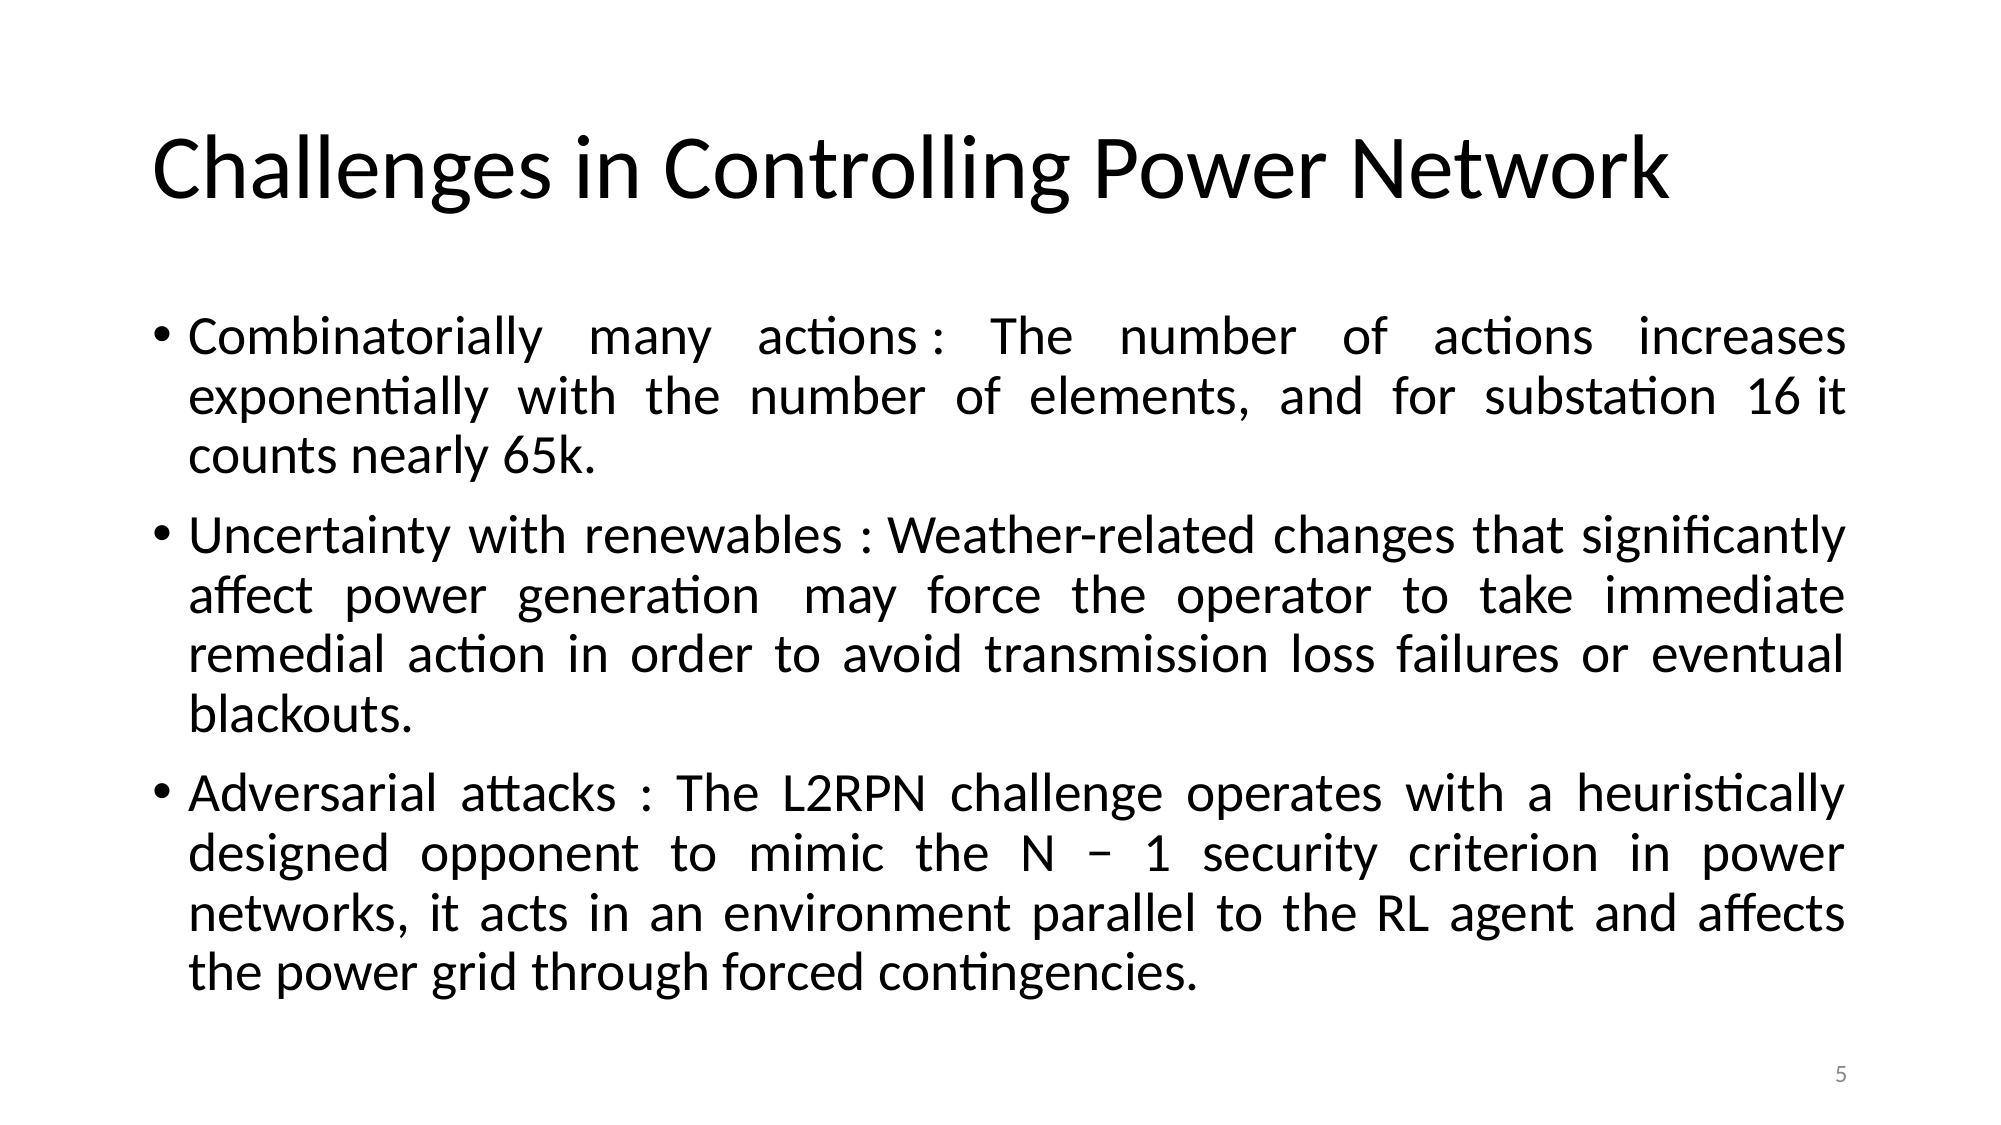

# Challenges in Controlling Power Network
Combinatorially many actions : The number of actions increases exponentially with the number of elements, and for substation 16 it counts nearly 65k.
Uncertainty with renewables : Weather-related changes that significantly affect power generation  may force the operator to take immediate remedial action in order to avoid transmission loss failures or eventual blackouts.
Adversarial attacks : The L2RPN challenge operates with a heuristically designed opponent to mimic the N − 1 security criterion in power networks, it acts in an environment parallel to the RL agent and affects the power grid through forced contingencies.

5